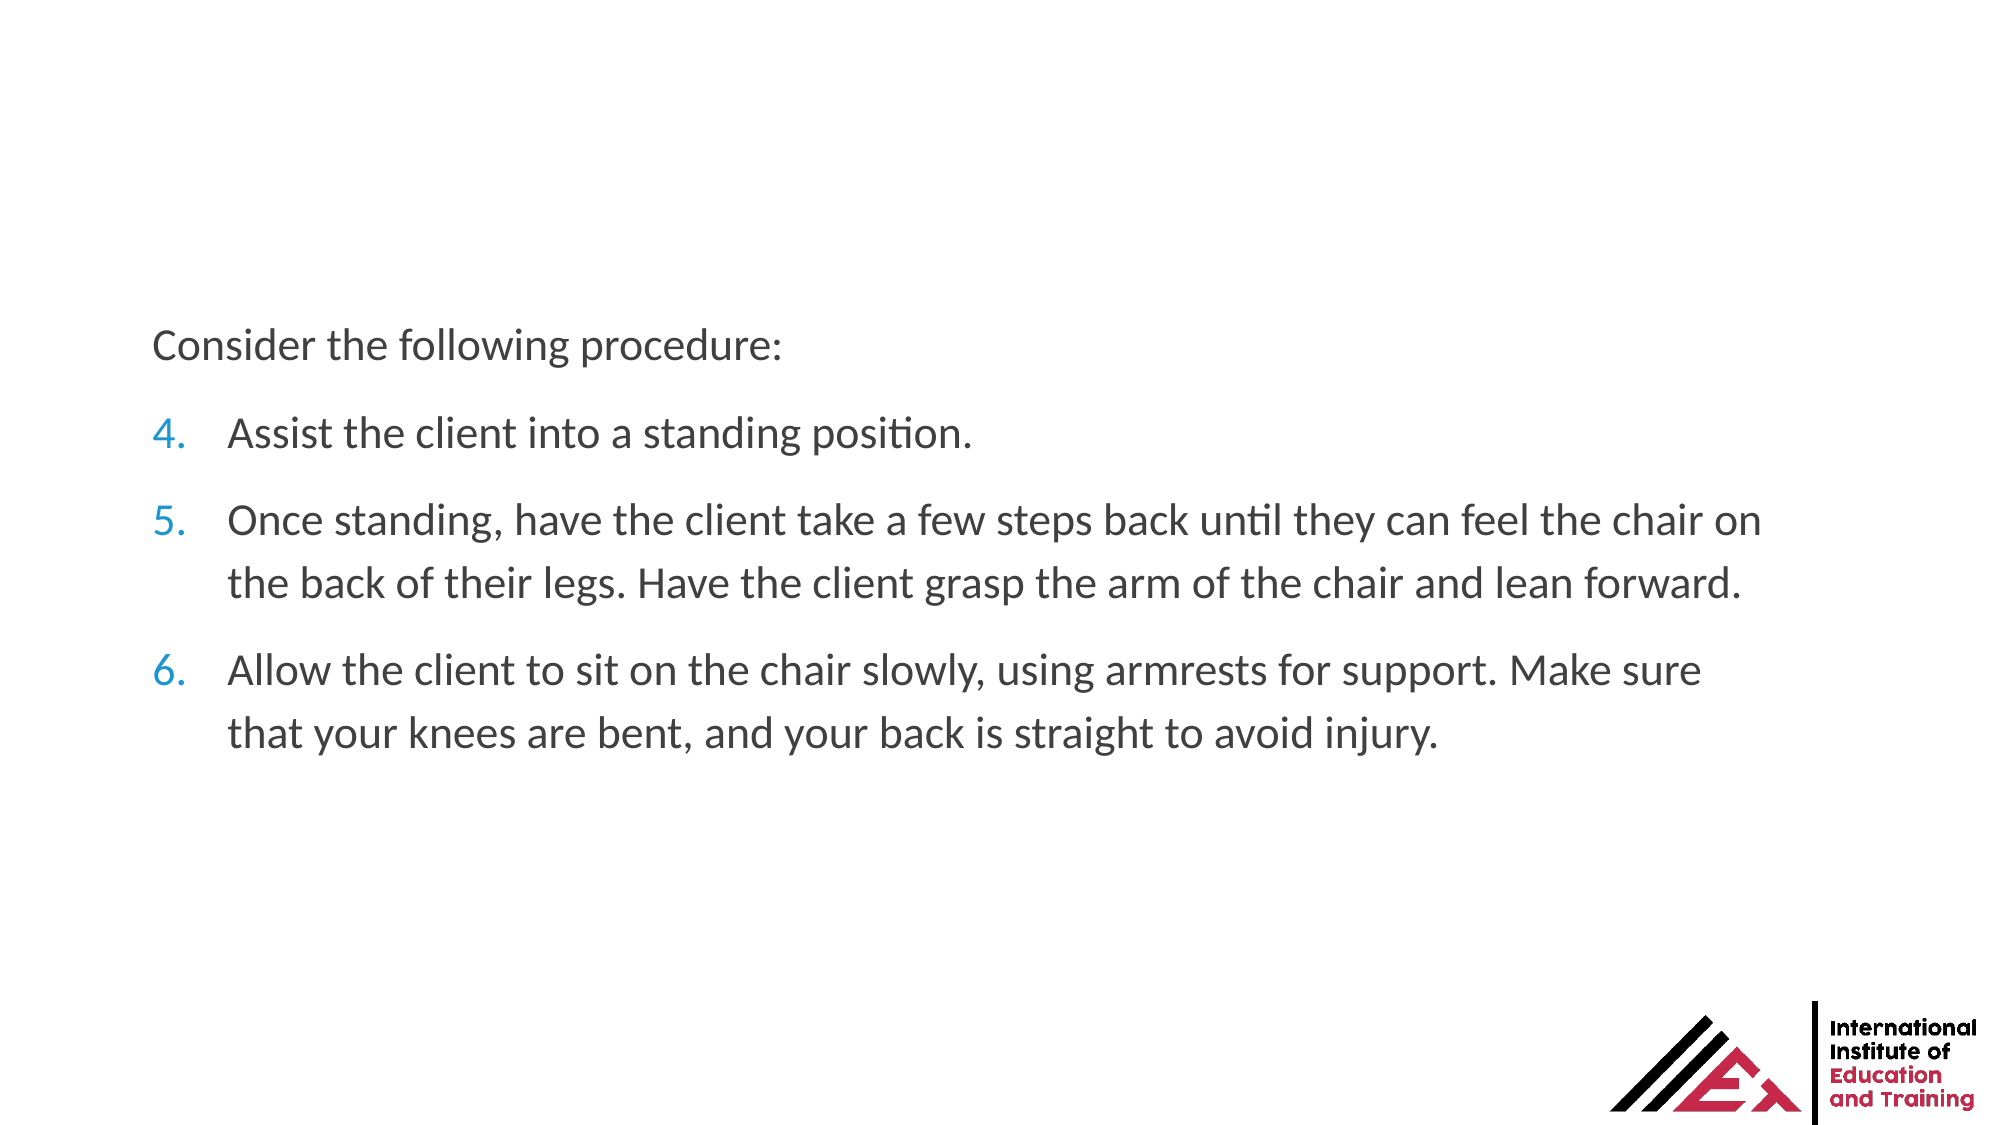

Consider the following procedure:
Assist the client into a standing position.
Once standing, have the client take a few steps back until they can feel the chair on the back of their legs. Have the client grasp the arm of the chair and lean forward.
Allow the client to sit on the chair slowly, using armrests for support. Make sure that your knees are bent, and your back is straight to avoid injury.